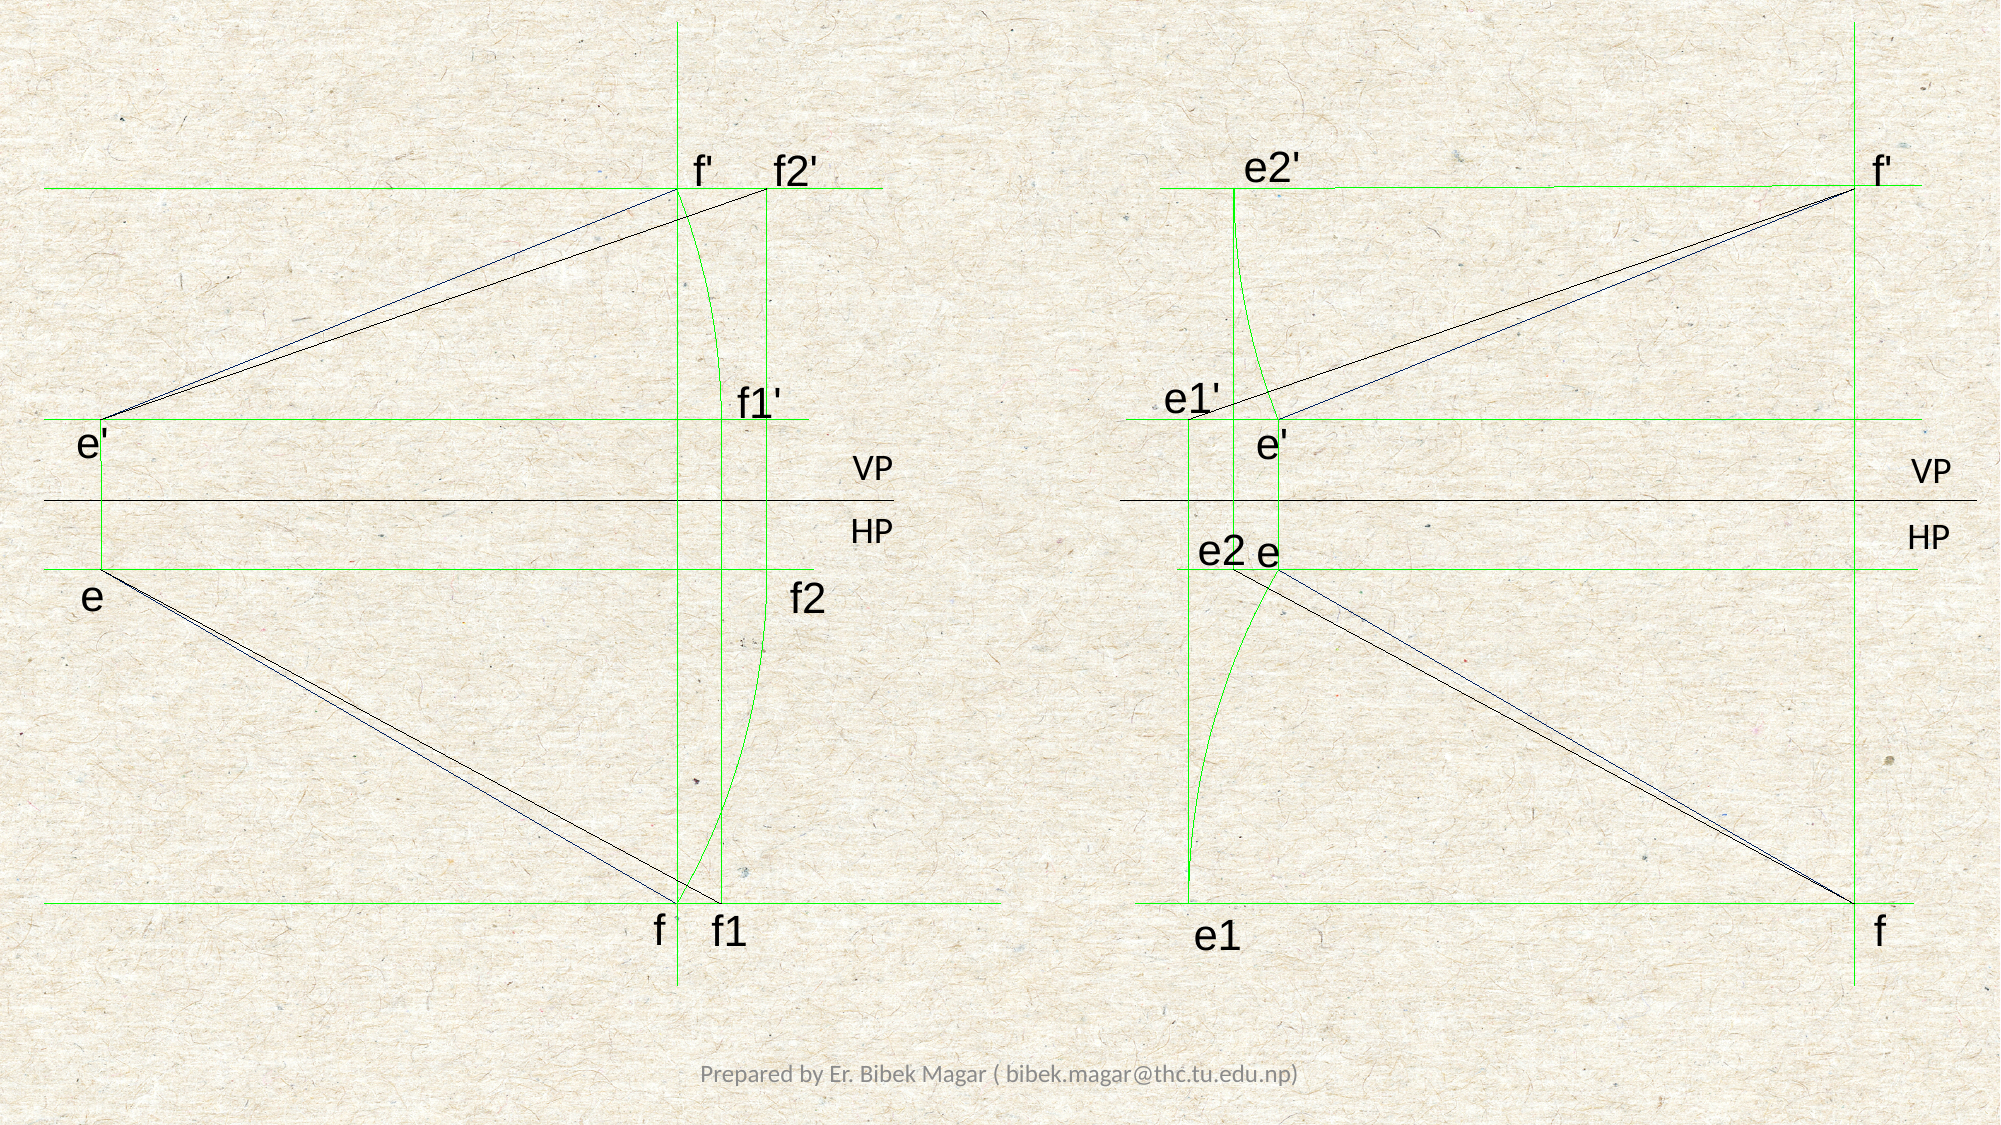

e2'
f'
f'
f2'

e1'
f1'
e'
e'

VP
VP
HP

HP
e2
e
e

f2
f
f1
f

e1
Prepared by Er. Bibek Magar ( bibek.magar@thc.tu.edu.np)